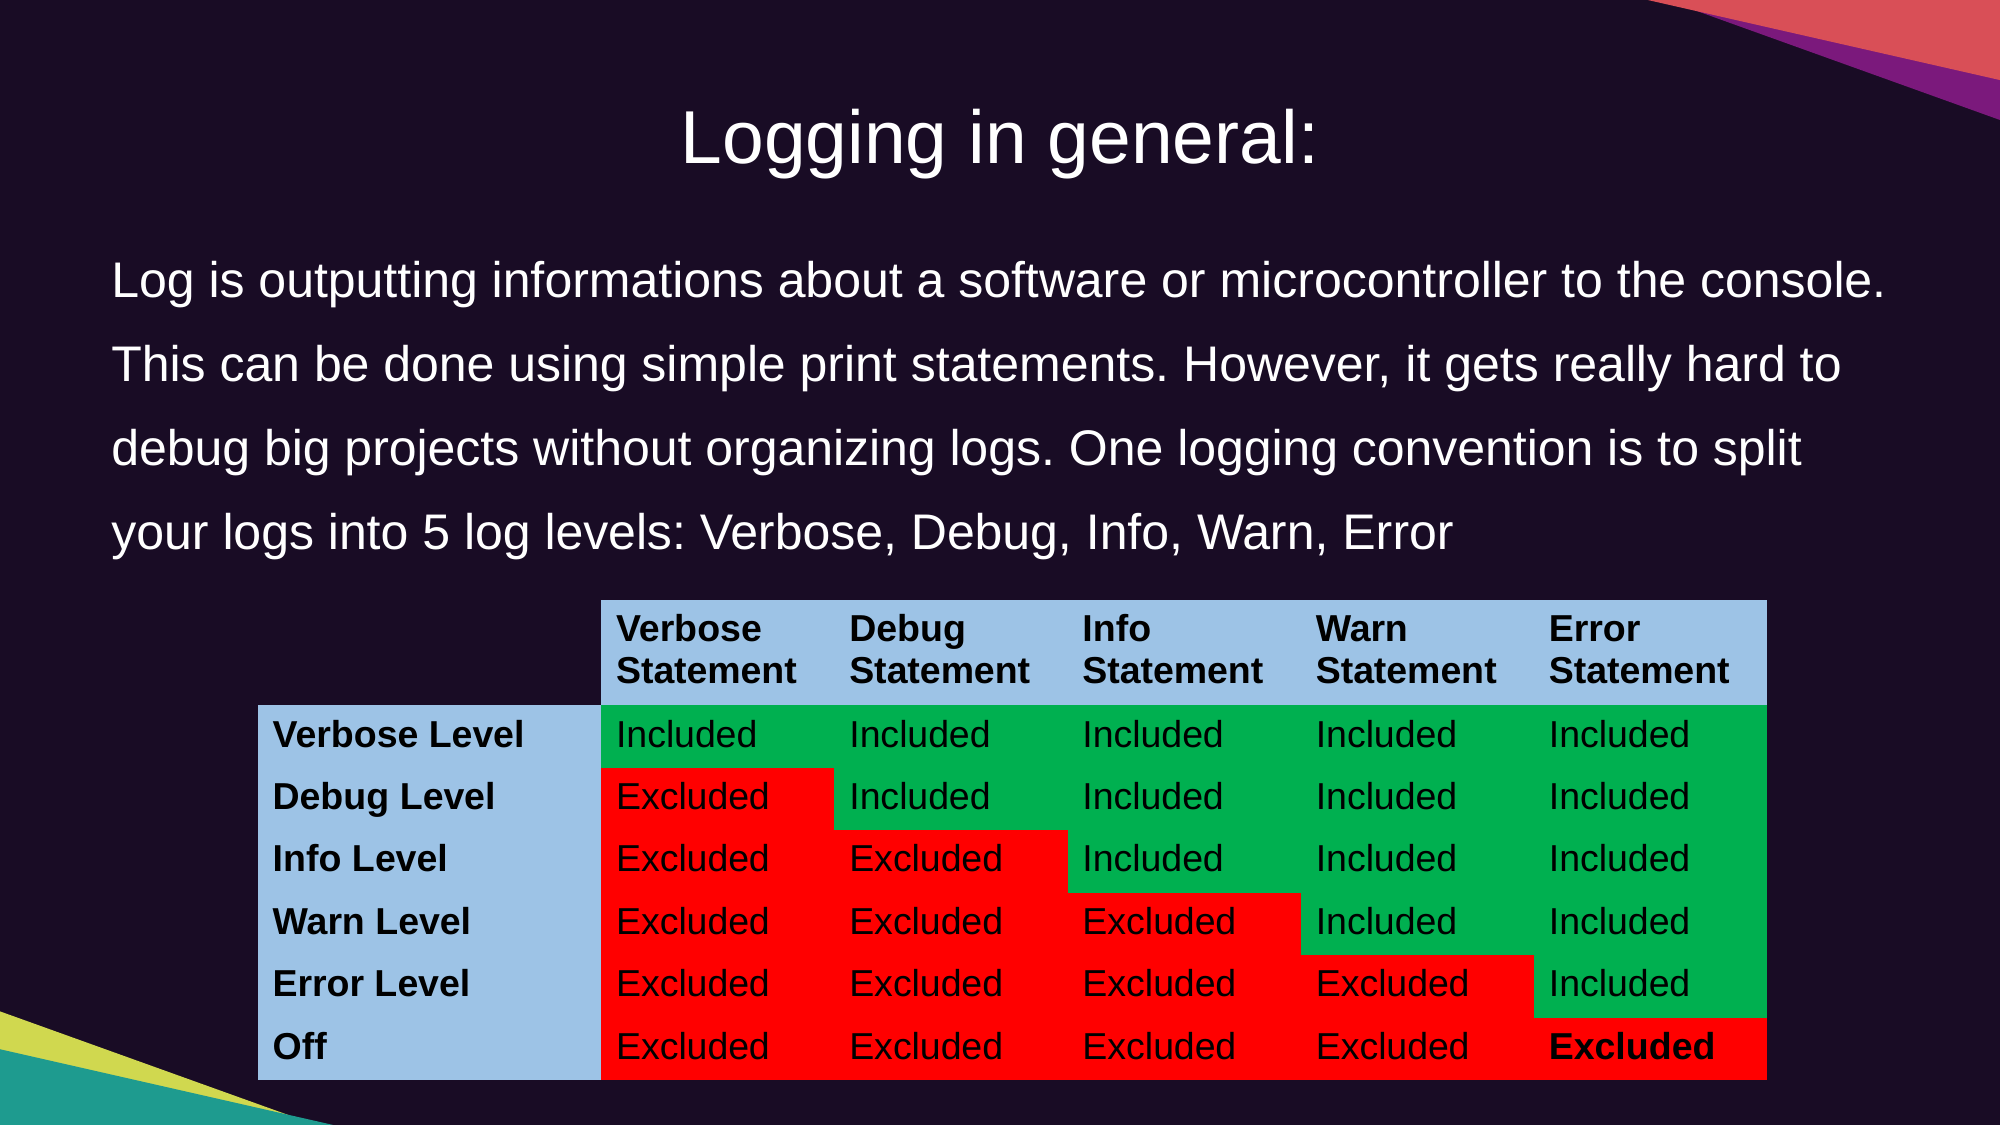

Logging in general:
Log is outputting informations about a software or microcontroller to the console. This can be done using simple print statements. However, it gets really hard to debug big projects without organizing logs. One logging convention is to split your logs into 5 log levels: Verbose, Debug, Info, Warn, Error
|  | Verbose Statement | Debug Statement | Info Statement | Warn Statement | Error Statement |
| --- | --- | --- | --- | --- | --- |
| Verbose Level | Included | Included | Included | Included | Included |
| Debug Level | Excluded | Included | Included | Included | Included |
| Info Level | Excluded | Excluded | Included | Included | Included |
| Warn Level | Excluded | Excluded | Excluded | Included | Included |
| Error Level | Excluded | Excluded | Excluded | Excluded | Included |
| Off | Excluded | Excluded | Excluded | Excluded | Excluded |